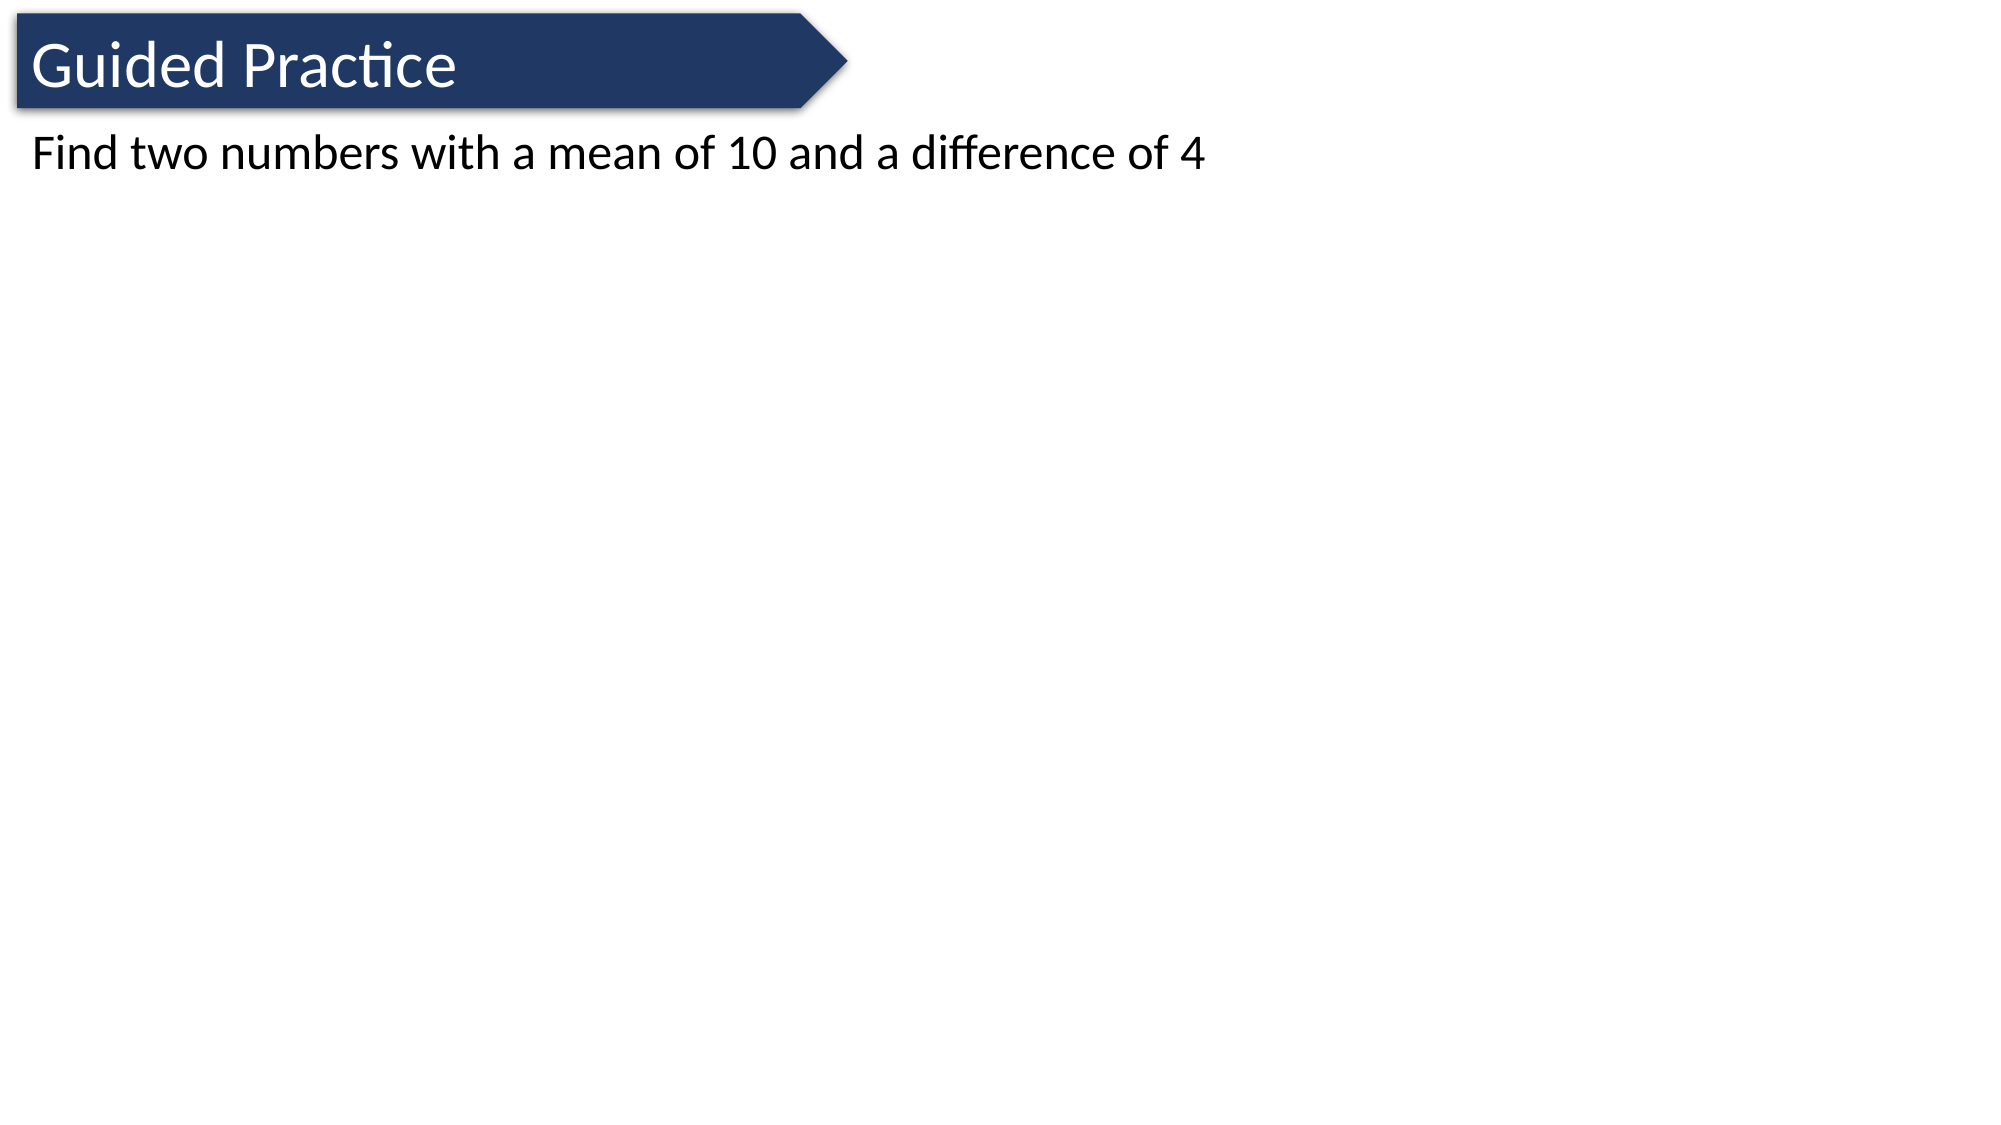

Guided Practice
Find two numbers with a mean of 10 and a difference of 4